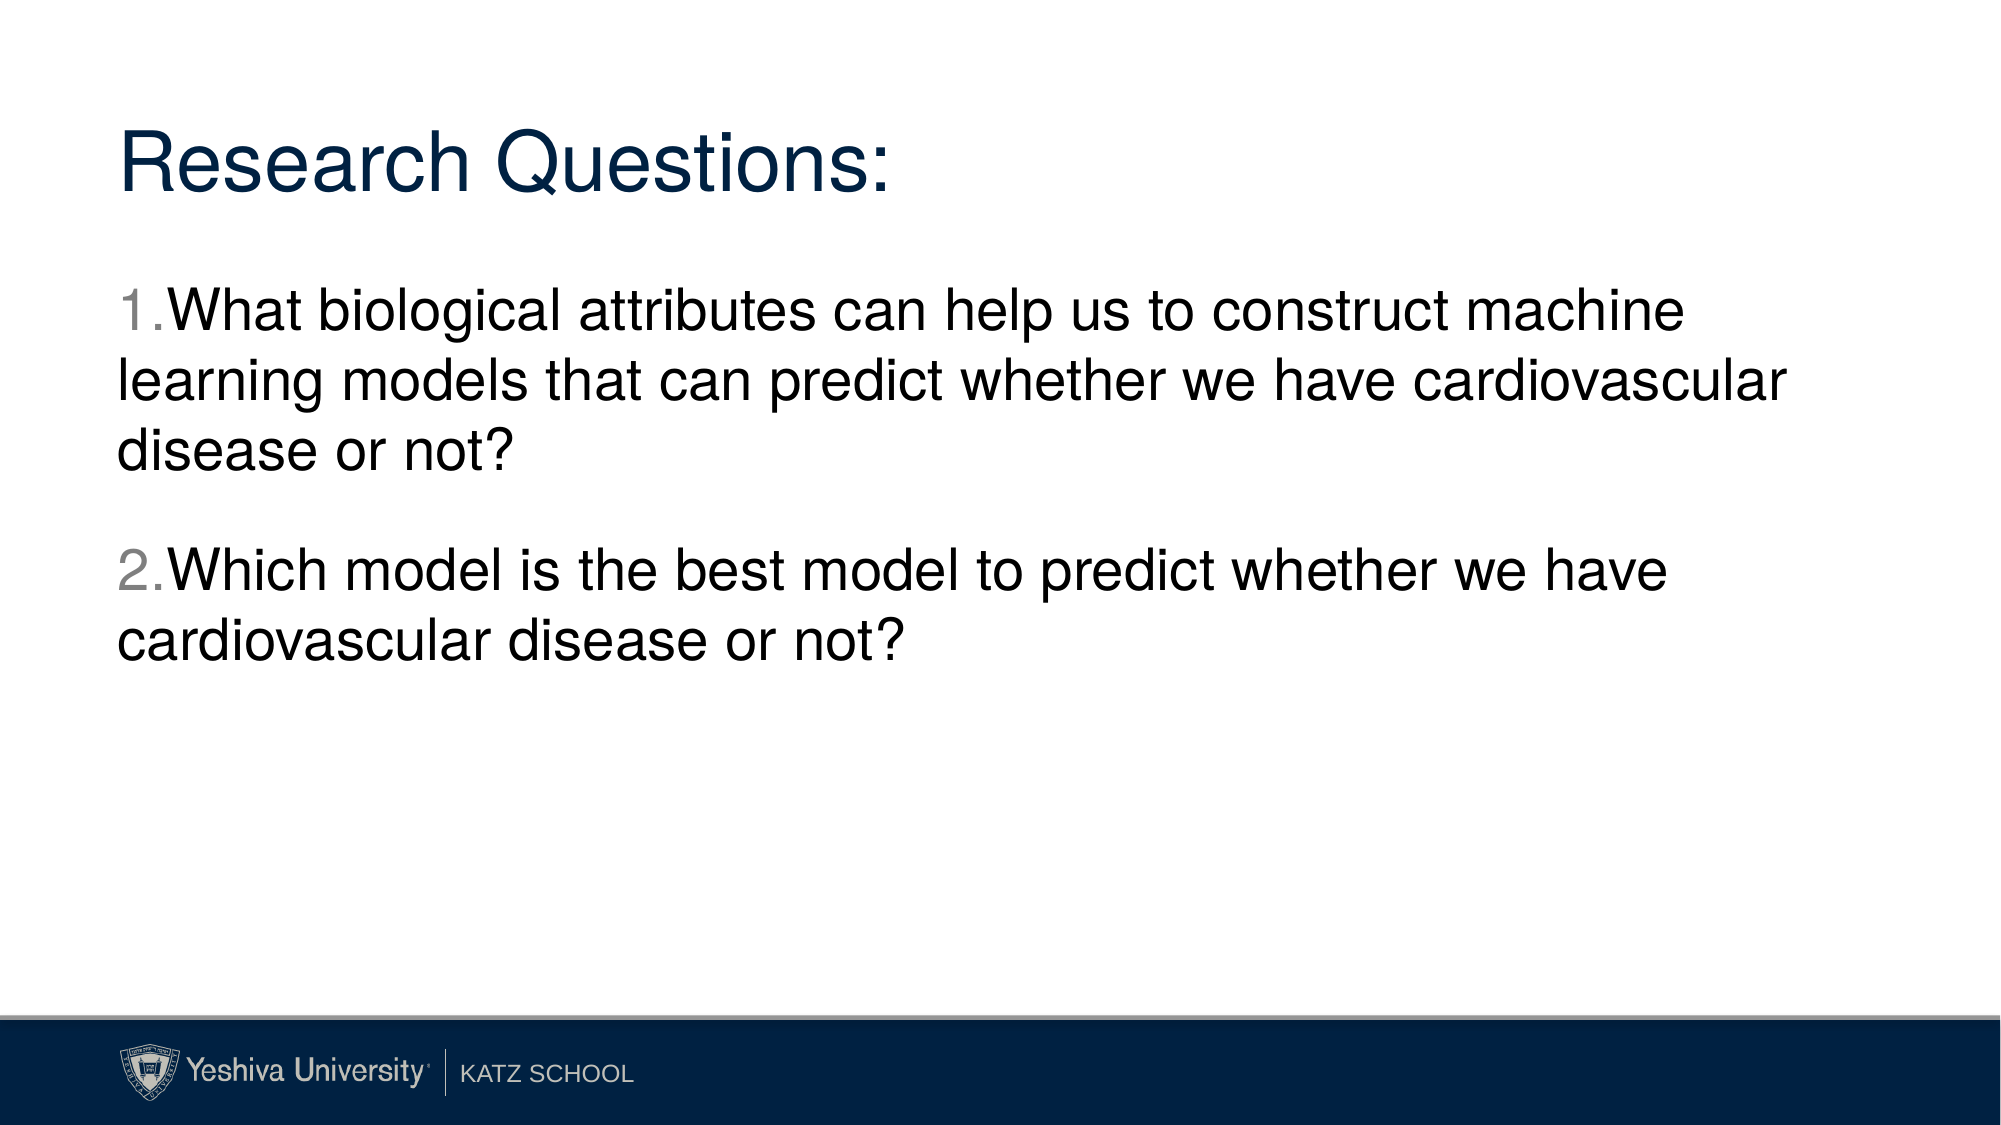

# Research Questions:
What biological attributes can help us to construct machine learning models that can predict whether we have cardiovascular disease or not?
Which model is the best model to predict whether we have cardiovascular disease or not?

3